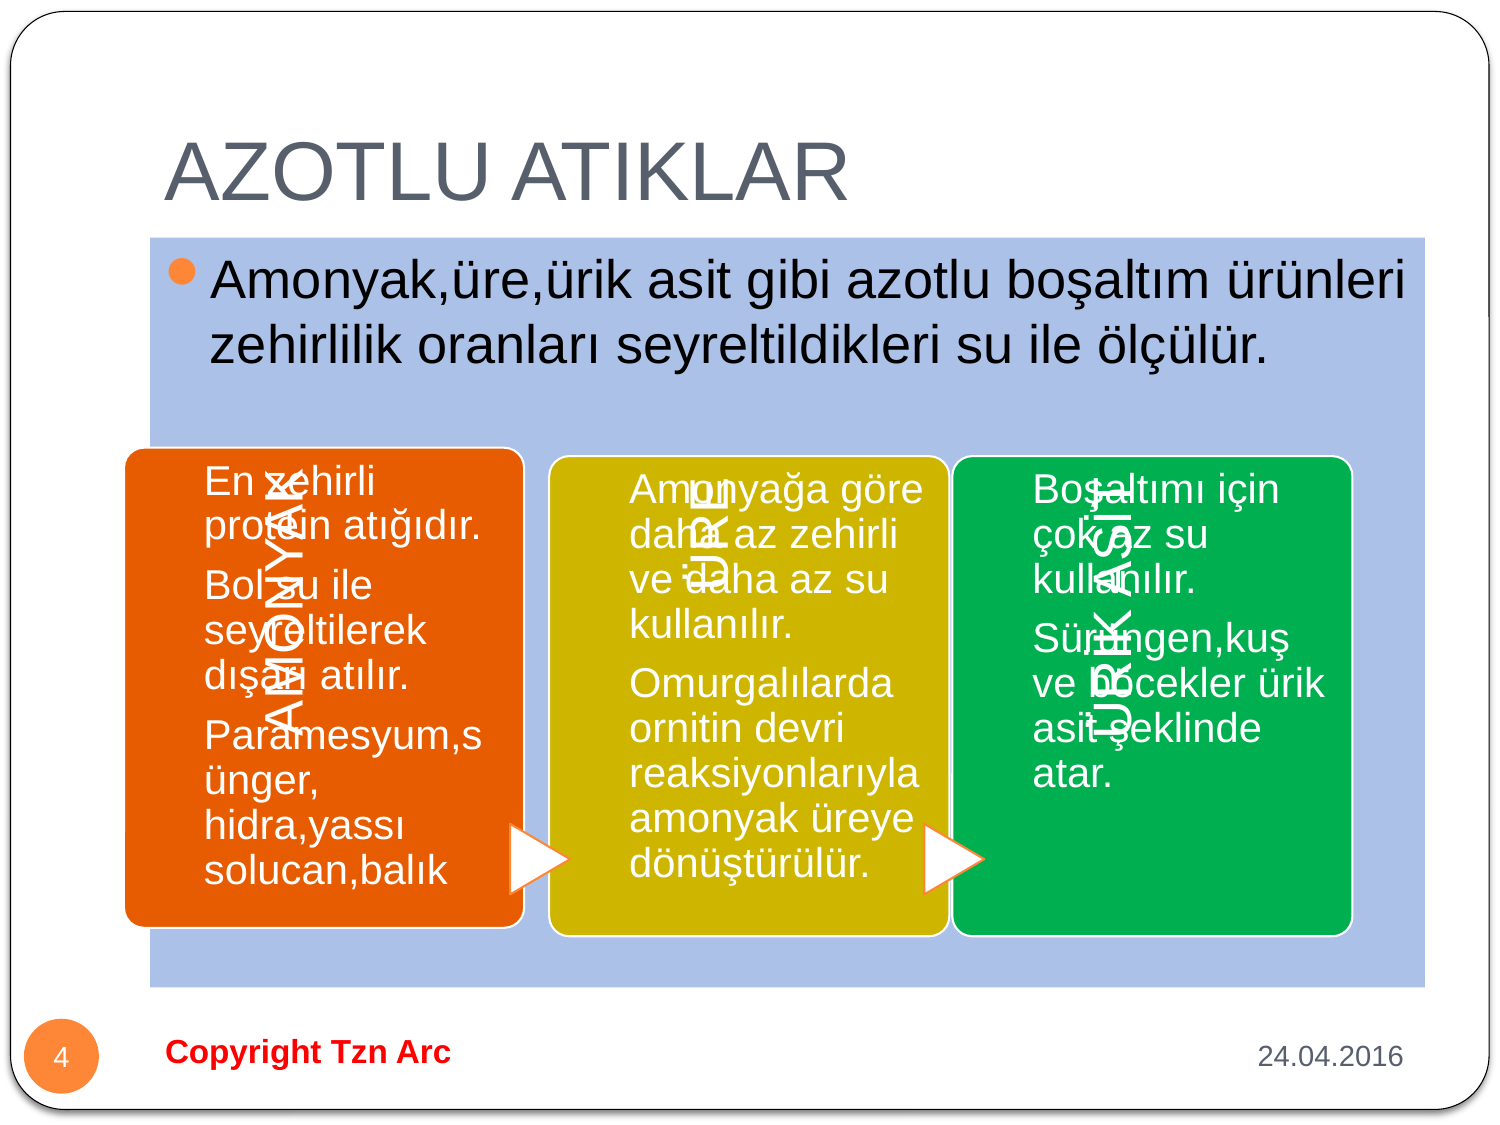

# AZOTLU ATIKLAR
Amonyak,üre,ürik asit gibi azotlu boşaltım ürünleri zehirlilik oranları seyreltildikleri su ile ölçülür.

AMONYAK
En zehirli protein atığıdır.
Bol su ile seyreltilerek dışarı atılır.
Paramesyum,sünger, hidra,yassı solucan,balık
ÜRE
Amonyağa göre daha az zehirli ve daha az su kullanılır.
Omurgalılarda ornitin devri reaksiyonlarıyla amonyak üreye dönüştürülür.
ÜRİK ASİT
Boşaltımı için çok az su kullanılır.
Sürüngen,kuş ve böcekler ürik asit şeklinde atar.
Copyright Tzn Arc
24.04.2016
4